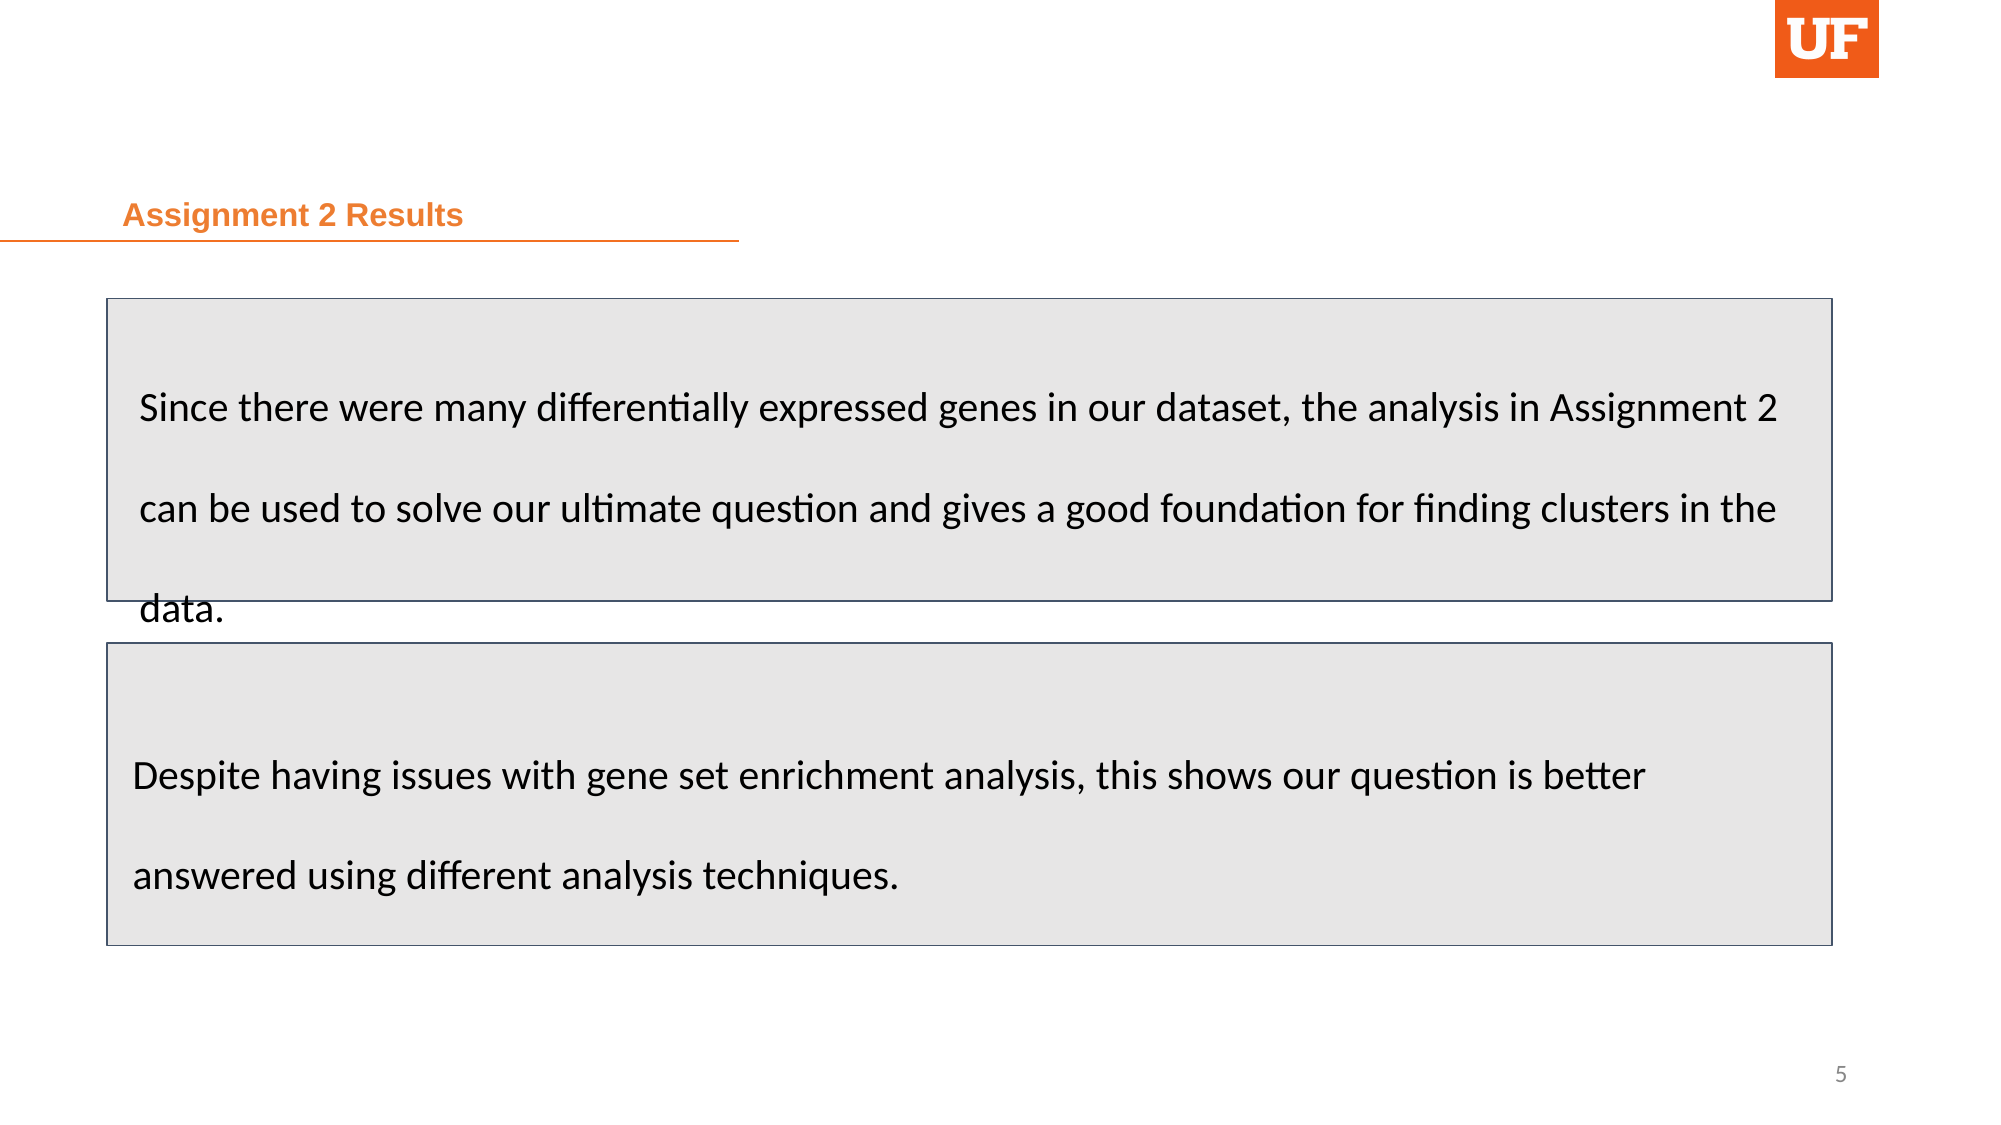

# Assignment 2 Results

Since there were many differentially expressed genes in our dataset, the analysis in Assignment 2 can be used to solve our ultimate question and gives a good foundation for finding clusters in the data.

Despite having issues with gene set enrichment analysis, this shows our question is better answered using different analysis techniques.
5